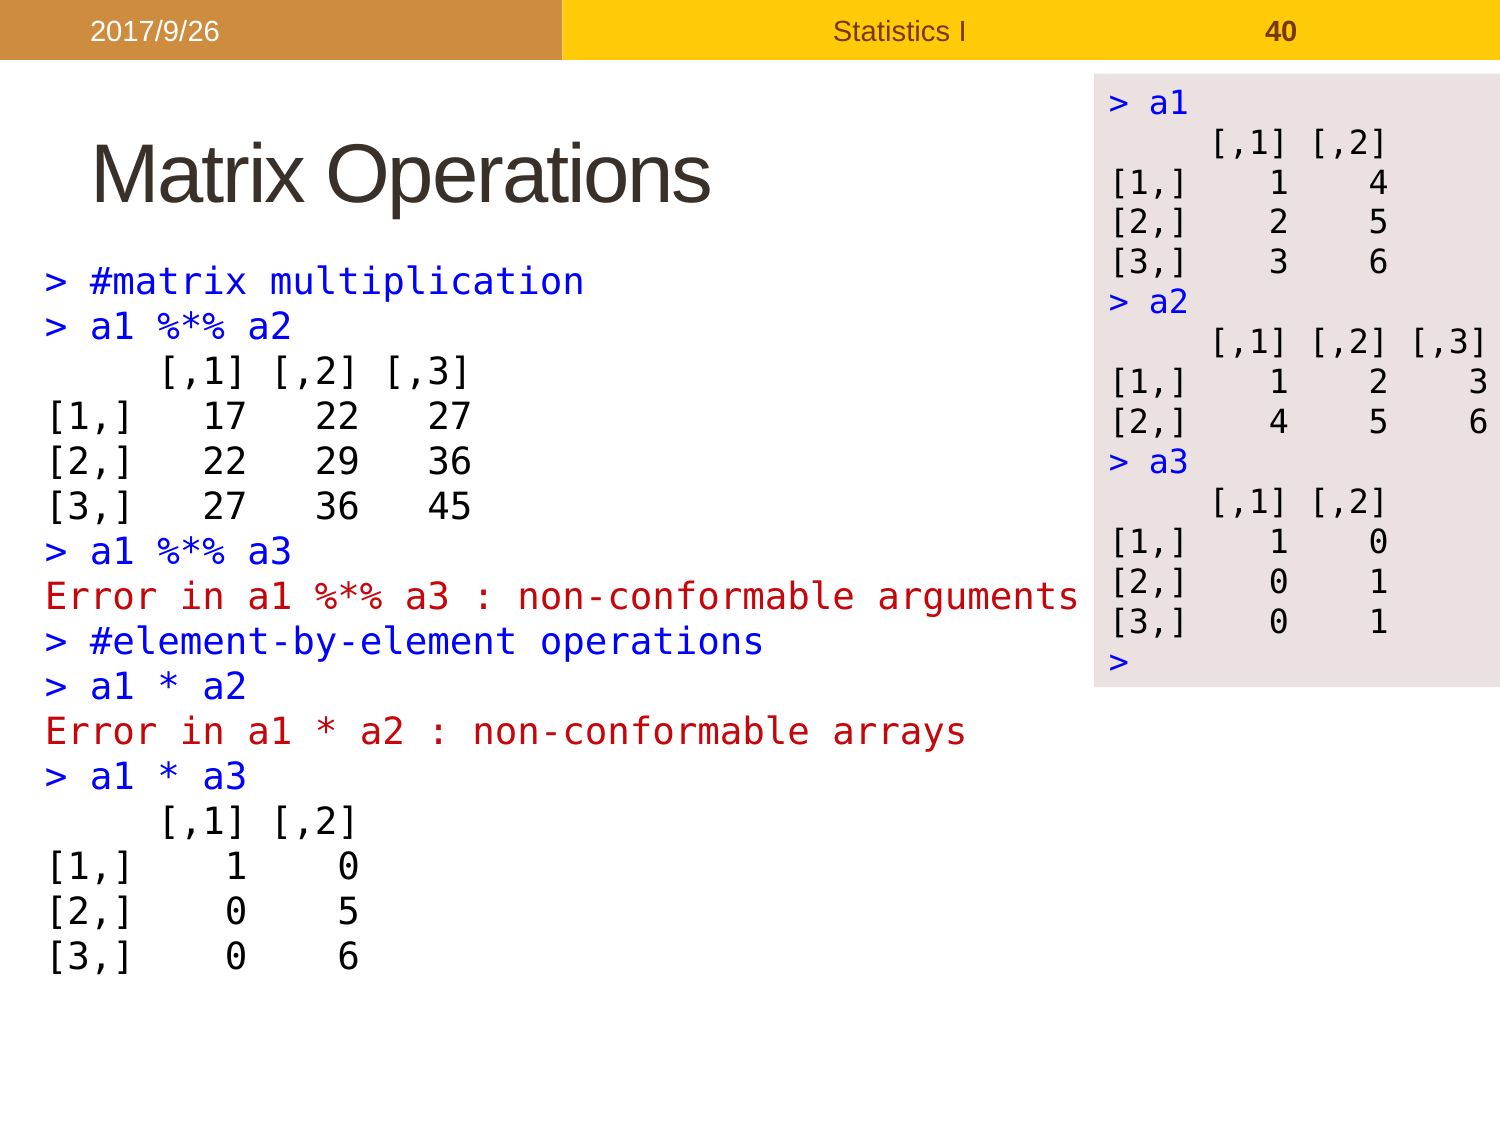

2017/9/26
Statistics I
40
> a1
     [,1] [,2]
[1,]    1    4
[2,]    2    5
[3,]    3    6
> a2
     [,1] [,2] [,3]
[1,]    1    2    3
[2,]    4    5    6
> a3
     [,1] [,2]
[1,]    1    0
[2,]    0    1
[3,]    0    1
>
# Matrix Operations
> #matrix multiplication
> a1 %*% a2
     [,1] [,2] [,3]
[1,]   17   22   27
[2,]   22   29   36
[3,]   27   36   45
> a1 %*% a3
Error in a1 %*% a3 : non-conformable arguments
> #element-by-element operations
> a1 * a2
Error in a1 * a2 : non-conformable arrays
> a1 * a3
     [,1] [,2]
[1,]    1    0
[2,]    0    5
[3,]    0    6